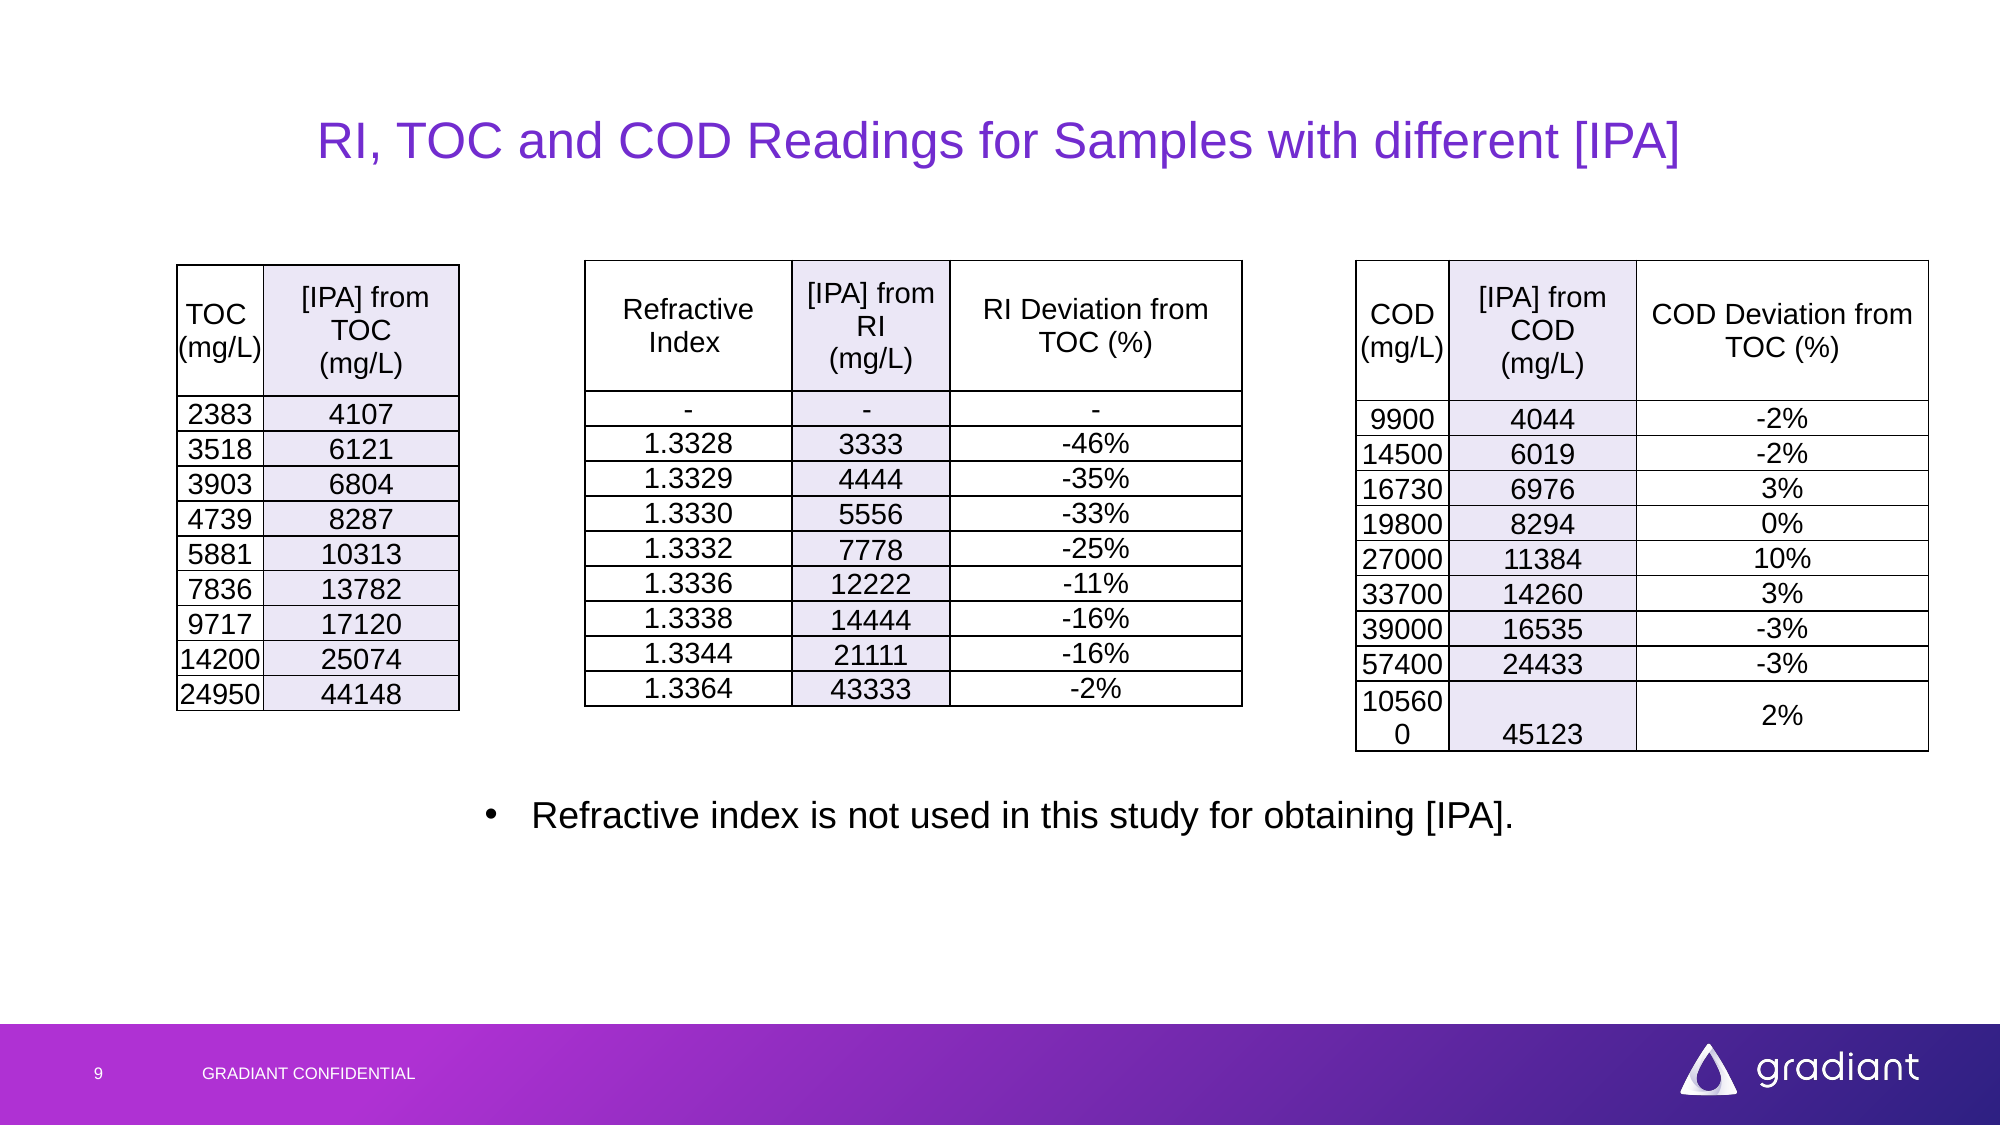

# RI, TOC and COD Readings for Samples with different [IPA]
| Refractive Index | [IPA] from RI (mg/L) | RI Deviation from TOC (%) |
| --- | --- | --- |
| - | - | - |
| 1.3328 | 3333 | -46% |
| 1.3329 | 4444 | -35% |
| 1.3330 | 5556 | -33% |
| 1.3332 | 7778 | -25% |
| 1.3336 | 12222 | -11% |
| 1.3338 | 14444 | -16% |
| 1.3344 | 21111 | -16% |
| 1.3364 | 43333 | -2% |
| COD (mg/L) | [IPA] from COD (mg/L) | COD Deviation from TOC (%) |
| --- | --- | --- |
| 9900 | 4044 | -2% |
| 14500 | 6019 | -2% |
| 16730 | 6976 | 3% |
| 19800 | 8294 | 0% |
| 27000 | 11384 | 10% |
| 33700 | 14260 | 3% |
| 39000 | 16535 | -3% |
| 57400 | 24433 | -3% |
| 105600 | 45123 | 2% |
| TOC (mg/L) | [IPA] from TOC (mg/L) |
| --- | --- |
| 2383 | 4107 |
| 3518 | 6121 |
| 3903 | 6804 |
| 4739 | 8287 |
| 5881 | 10313 |
| 7836 | 13782 |
| 9717 | 17120 |
| 14200 | 25074 |
| 24950 | 44148 |
Refractive index is not used in this study for obtaining [IPA].
9
GRADIANT CONFIDENTIAL